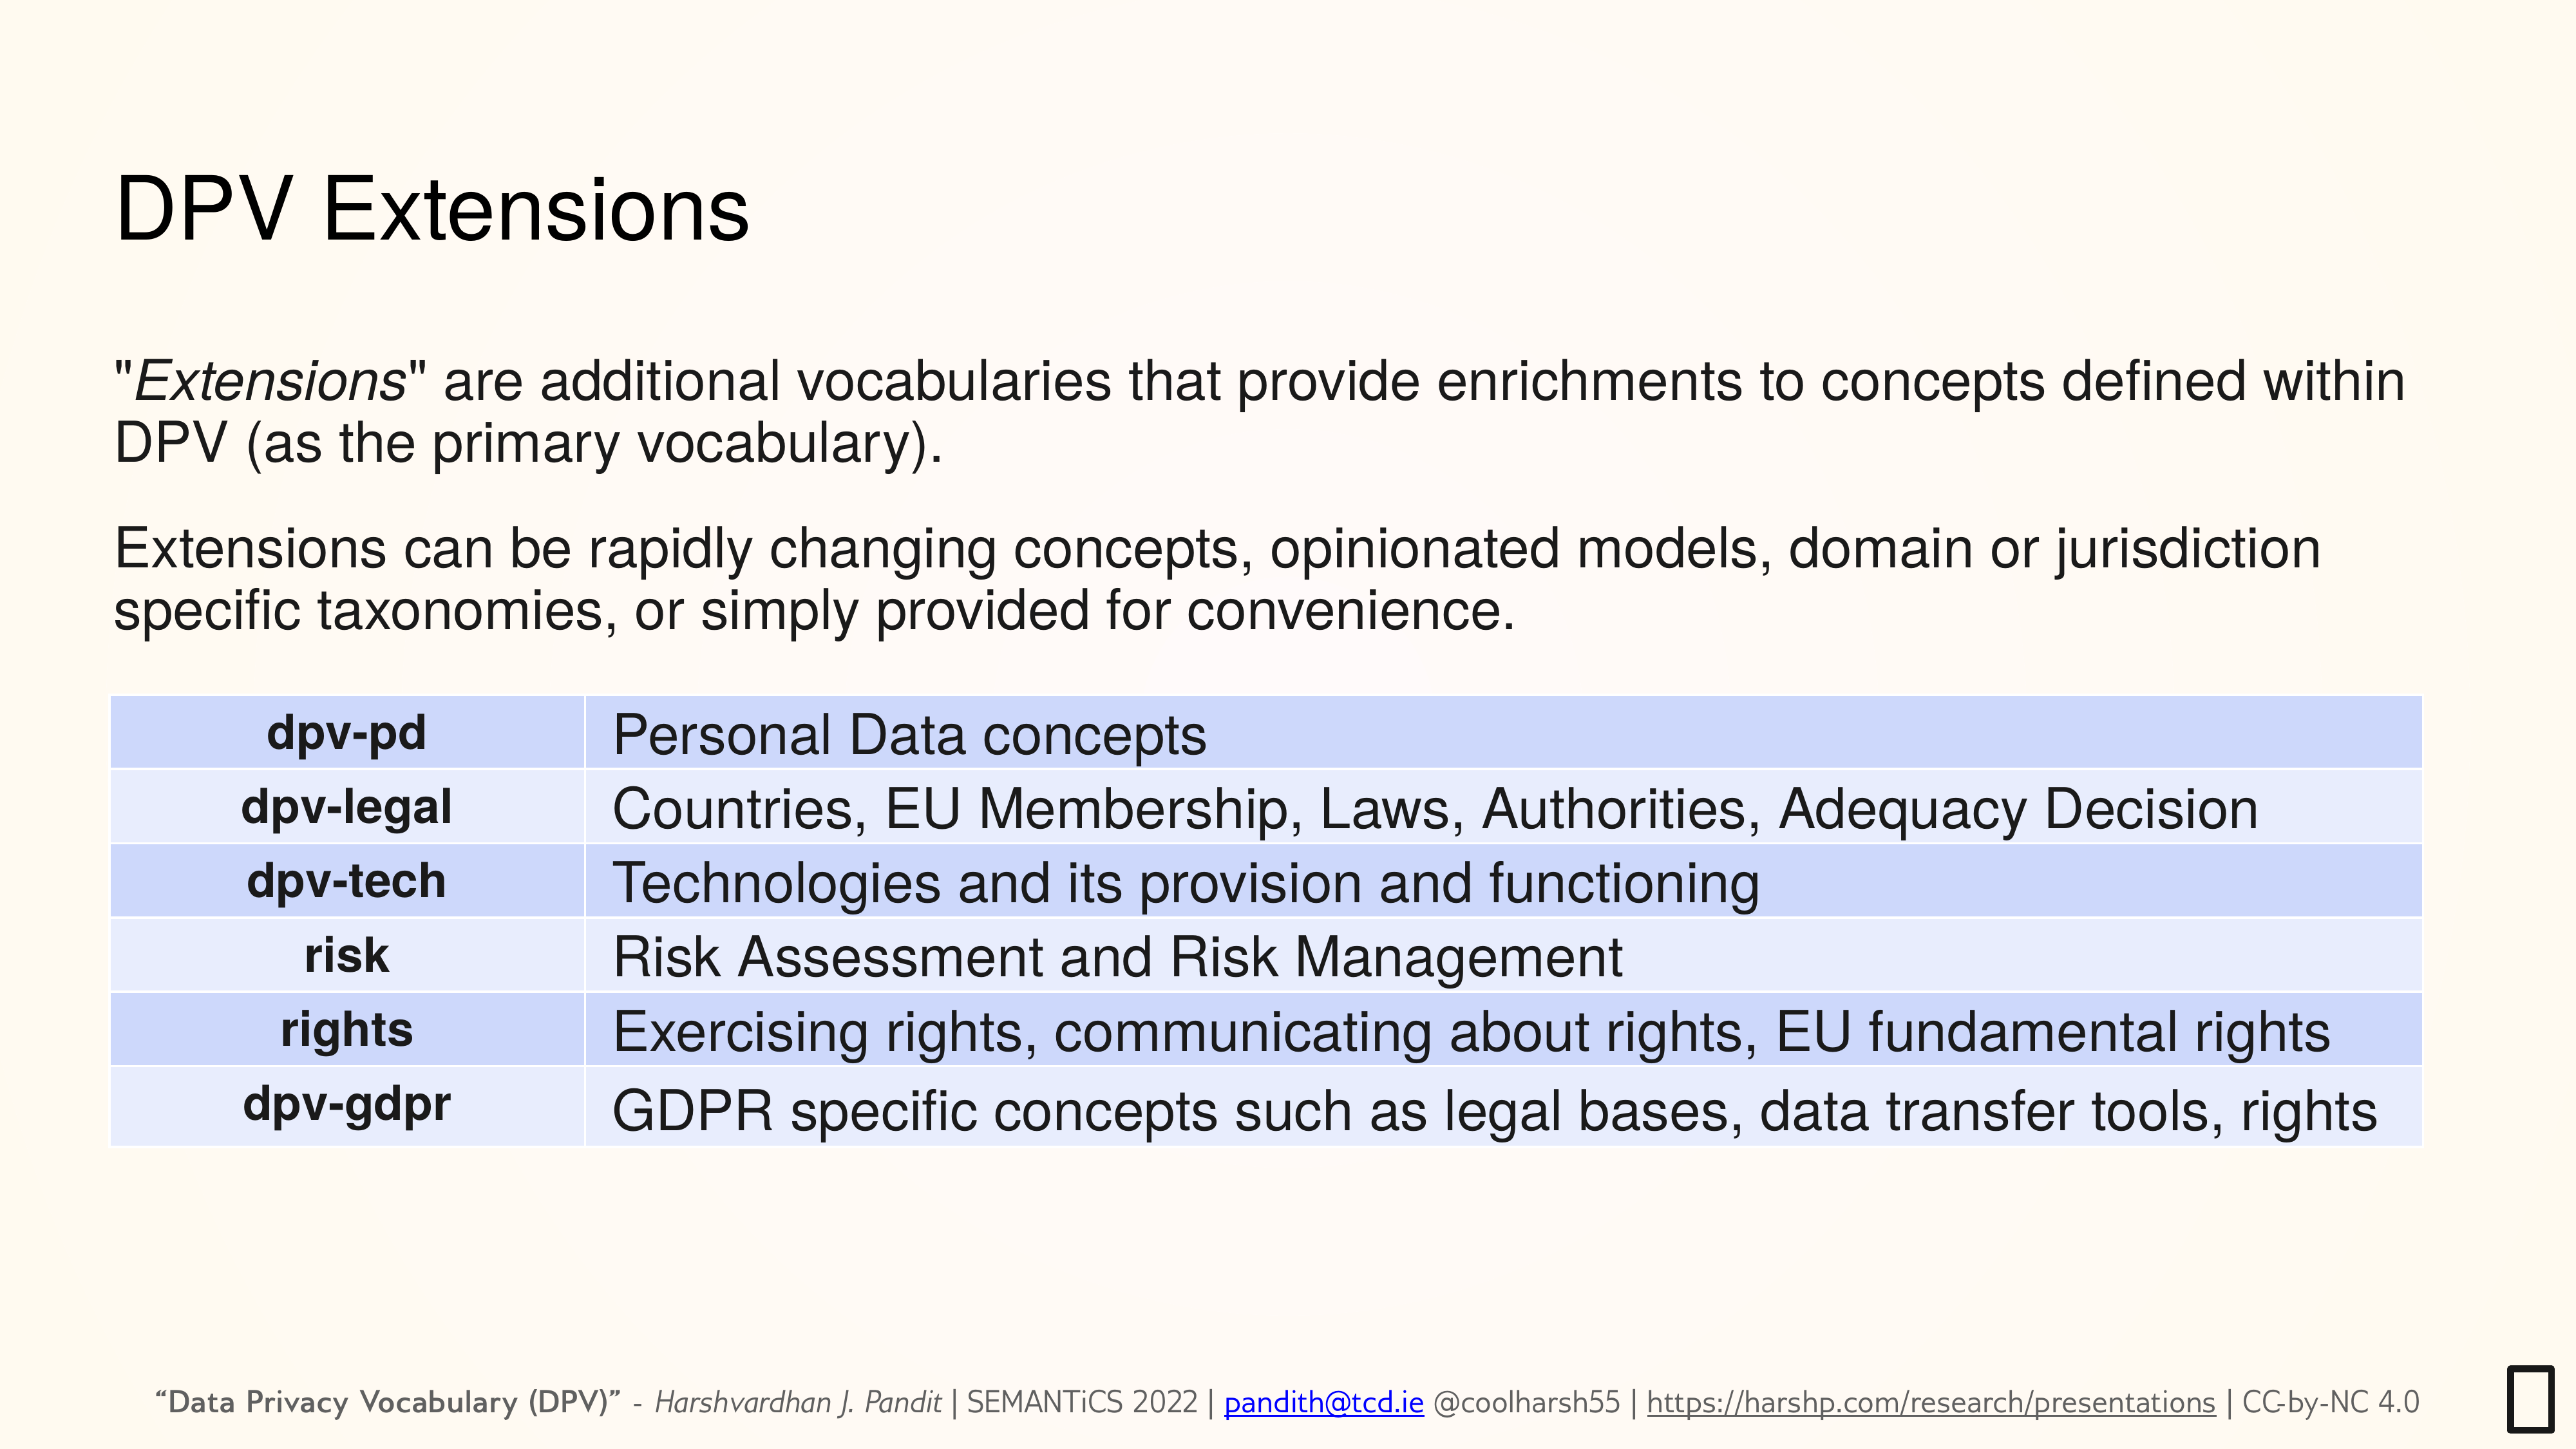

# DPV Extensions
"Extensions" are additional vocabularies that provide enrichments to concepts defined within DPV (as the primary vocabulary).
Extensions can be rapidly changing concepts, opinionated models, domain or jurisdiction specific taxonomies, or simply provided for convenience.
| dpv-pd | Personal Data concepts |
| --- | --- |
| dpv-legal | Countries, EU Membership, Laws, Authorities, Adequacy Decision |
| dpv-tech | Technologies and its provision and functioning |
| risk | Risk Assessment and Risk Management |
| rights | Exercising rights, communicating about rights, EU fundamental rights |
| dpv-gdpr | GDPR specific concepts such as legal bases, data transfer tools, rights |
8